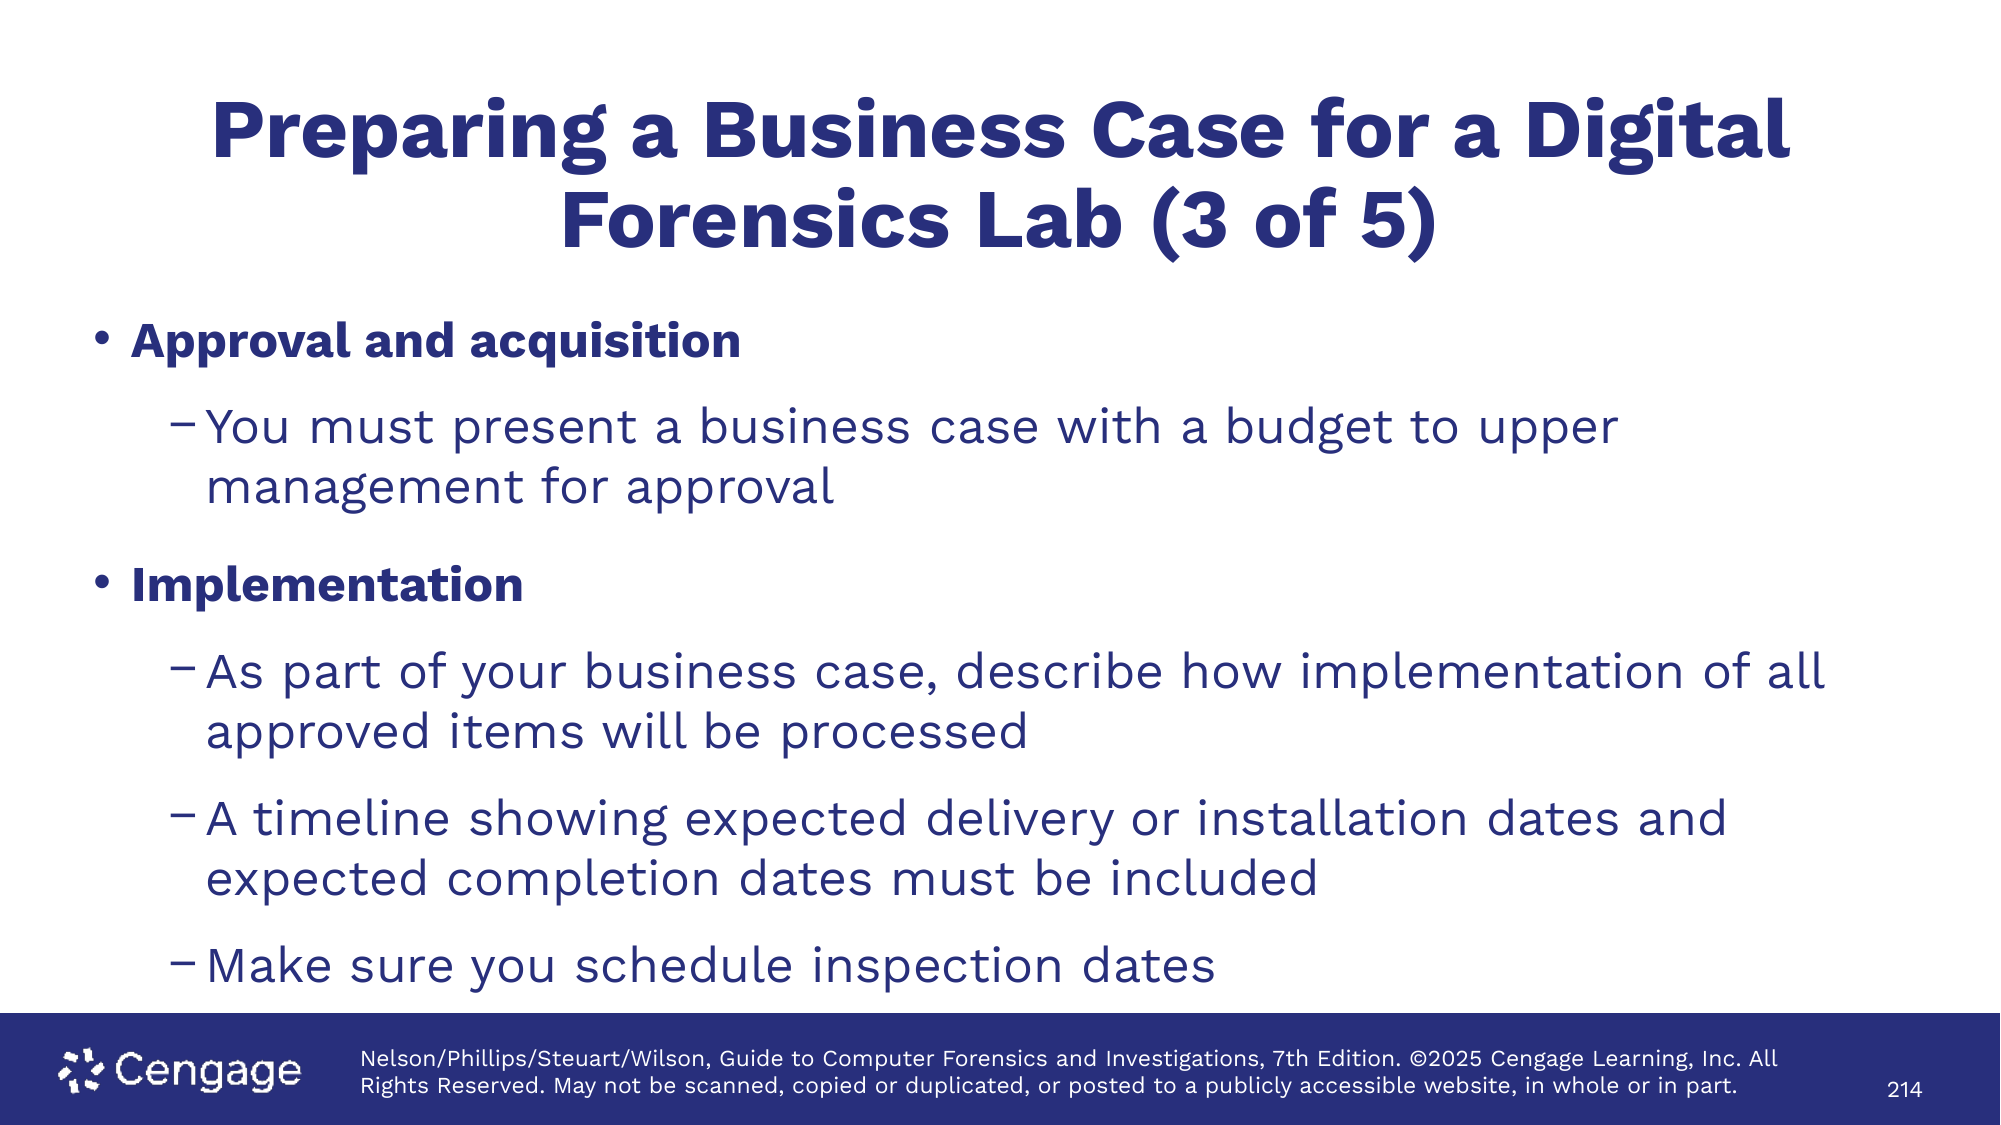

# Preparing a Business Case for a Digital Forensics Lab (3 of 5)
Approval and acquisition
You must present a business case with a budget to upper management for approval
Implementation
As part of your business case, describe how implementation of all approved items will be processed
A timeline showing expected delivery or installation dates and expected completion dates must be included
Make sure you schedule inspection dates